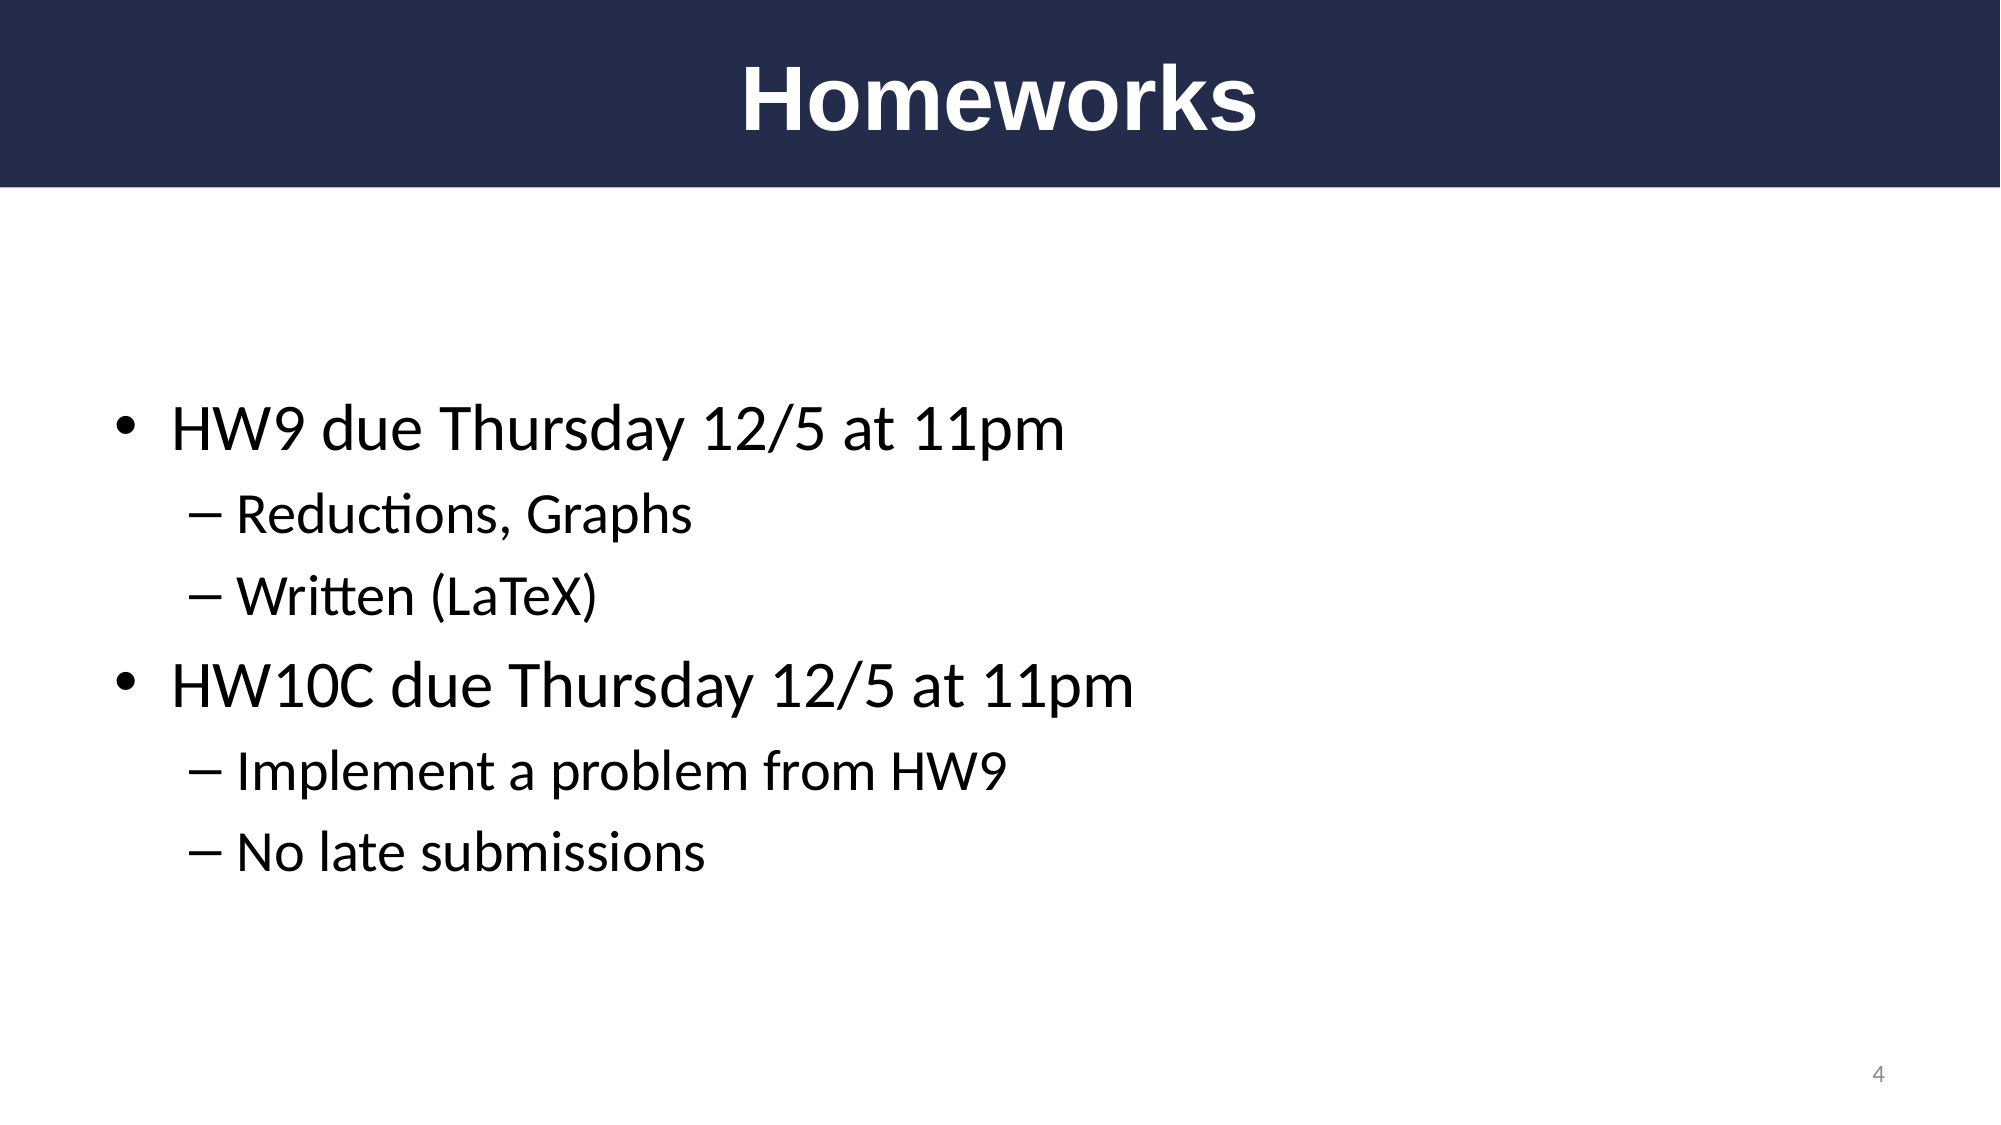

# Homeworks
HW9 due Thursday 12/5 at 11pm
Reductions, Graphs
Written (LaTeX)
HW10C due Thursday 12/5 at 11pm
Implement a problem from HW9
No late submissions
4